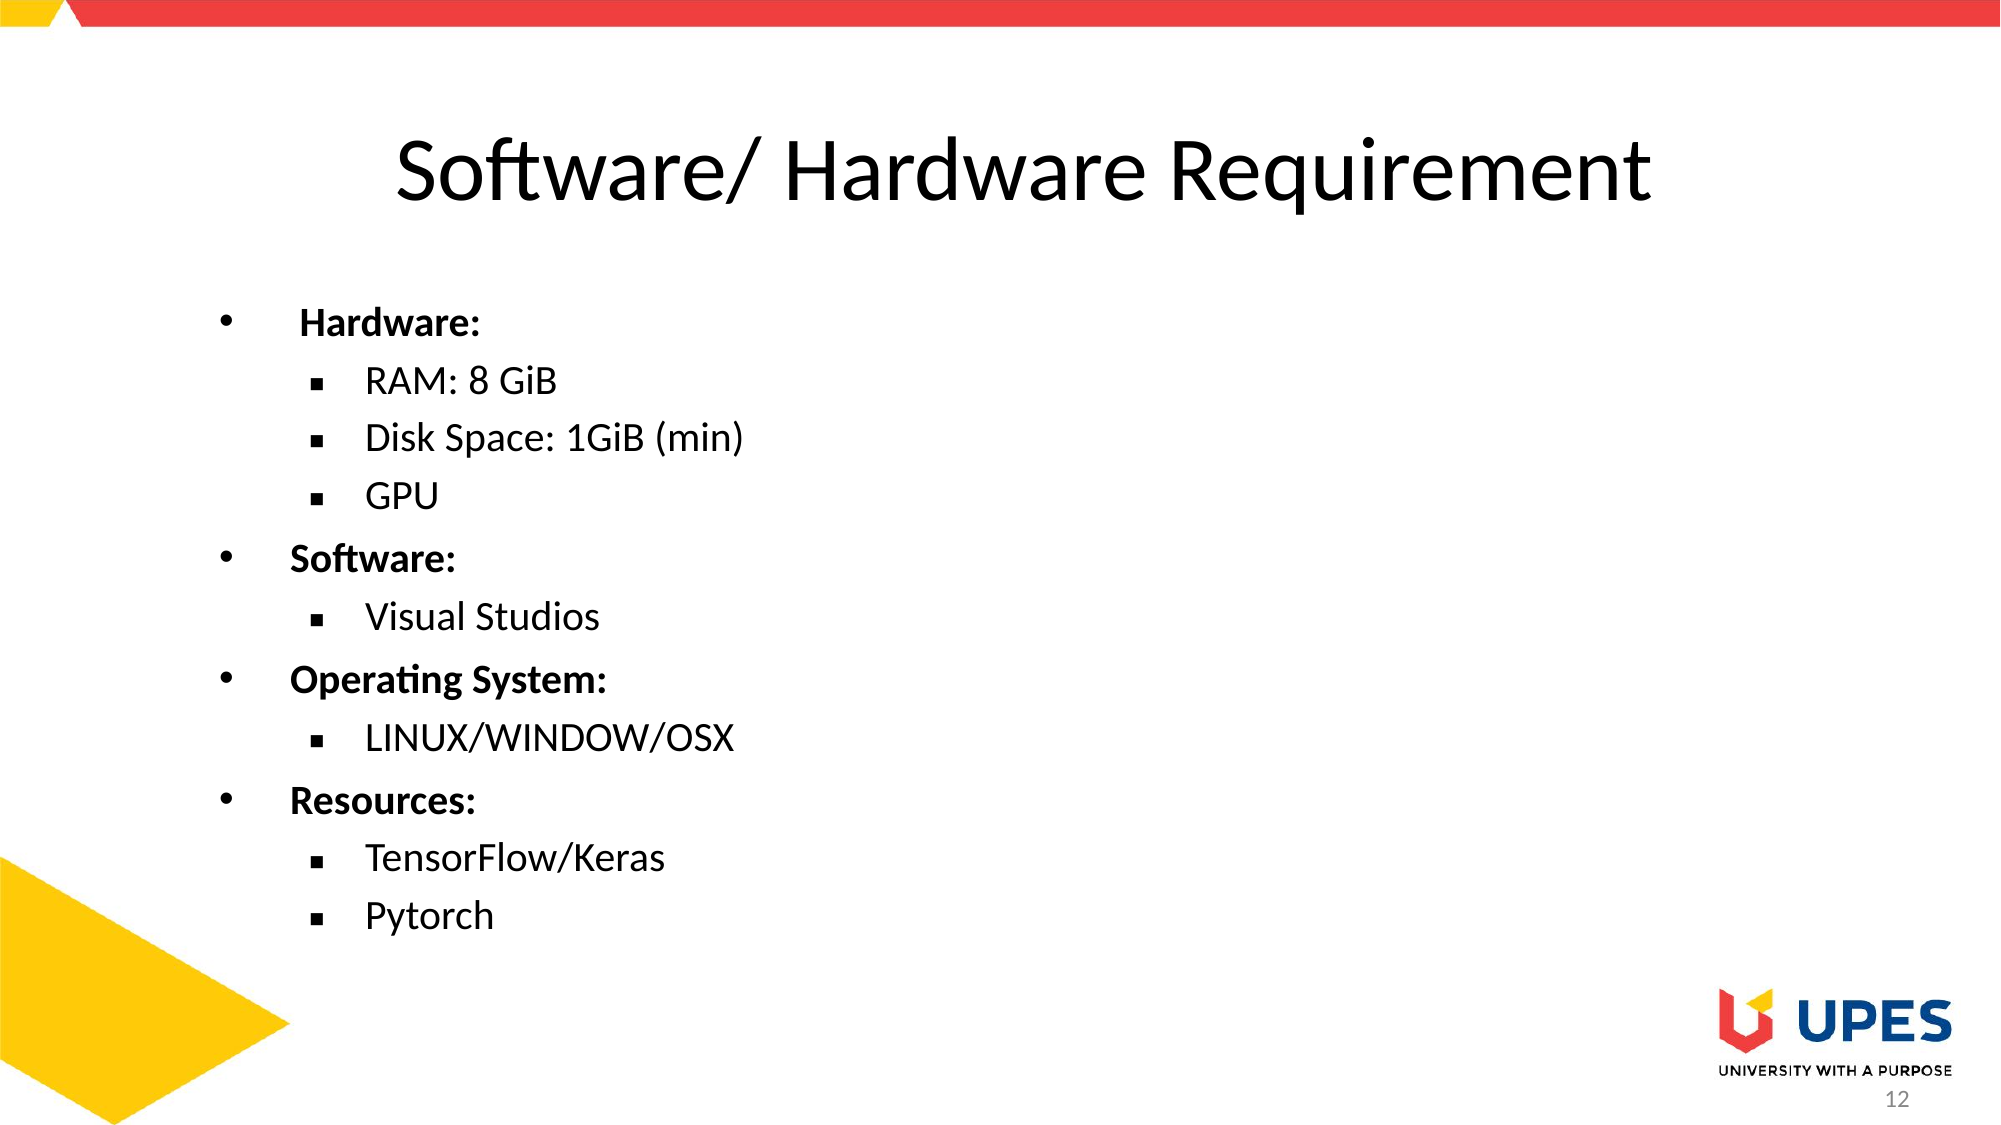

# Software/ Hardware Requirement
 Hardware:
RAM: 8 GiB
Disk Space: 1GiB (min)
GPU
Software:
Visual Studios
Operating System:
LINUX/WINDOW/OSX
Resources:
TensorFlow/Keras
Pytorch